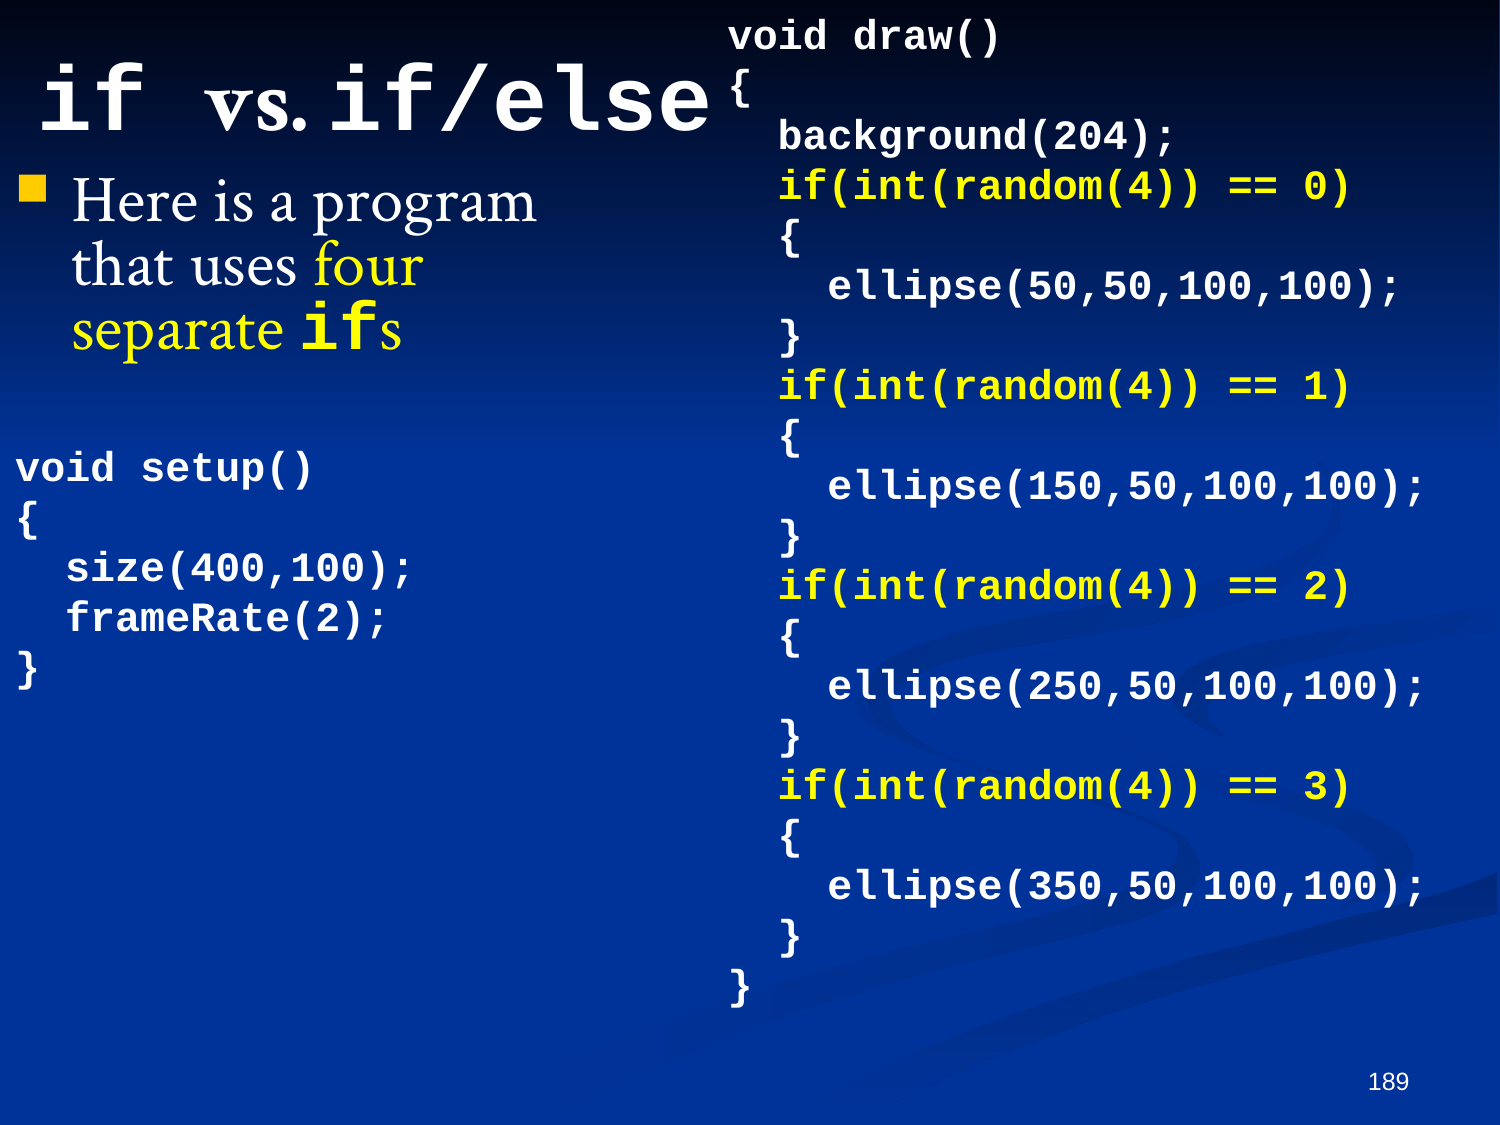

# if vs. if/else
void draw()
{
  background(204);
  if(int(random(4)) == 0)
  {
    ellipse(50,50,100,100);
  }
  if(int(random(4)) == 1)
  {
    ellipse(150,50,100,100);
  }
  if(int(random(4)) == 2)
  {
    ellipse(250,50,100,100);
  }
  if(int(random(4)) == 3)
  {
    ellipse(350,50,100,100);
  }
}

Here is a program that uses four separate ifs

void setup()
{
  size(400,100);
  frameRate(2);
}

189